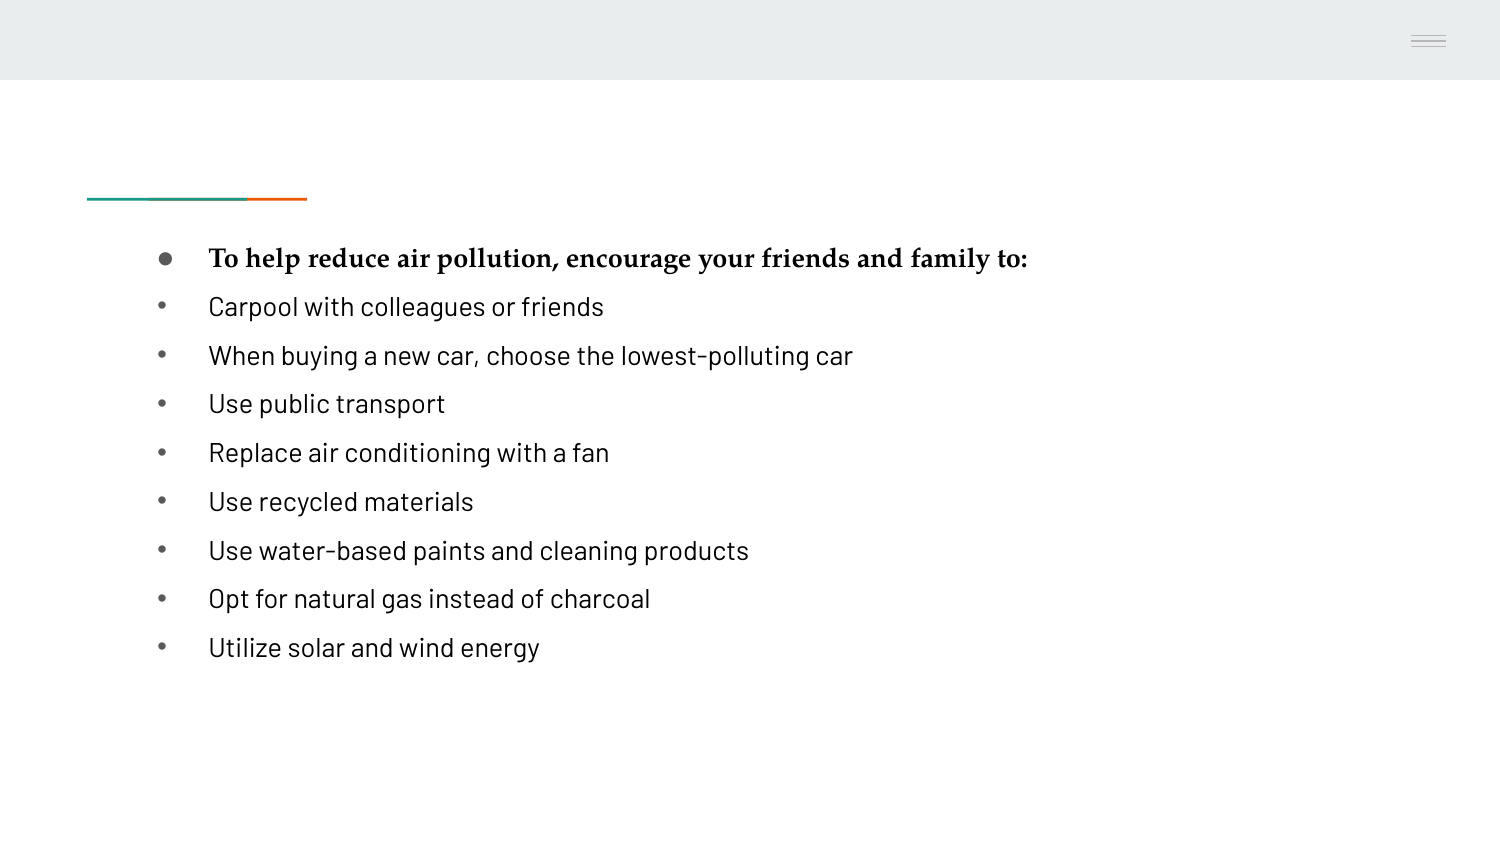

To help reduce air pollution, encourage your friends and family to:
Carpool with colleagues or friends
When buying a new car, choose the lowest-polluting car
Use public transport
Replace air conditioning with a fan
Use recycled materials
Use water-based paints and cleaning products
Opt for natural gas instead of charcoal
Utilize solar and wind energy